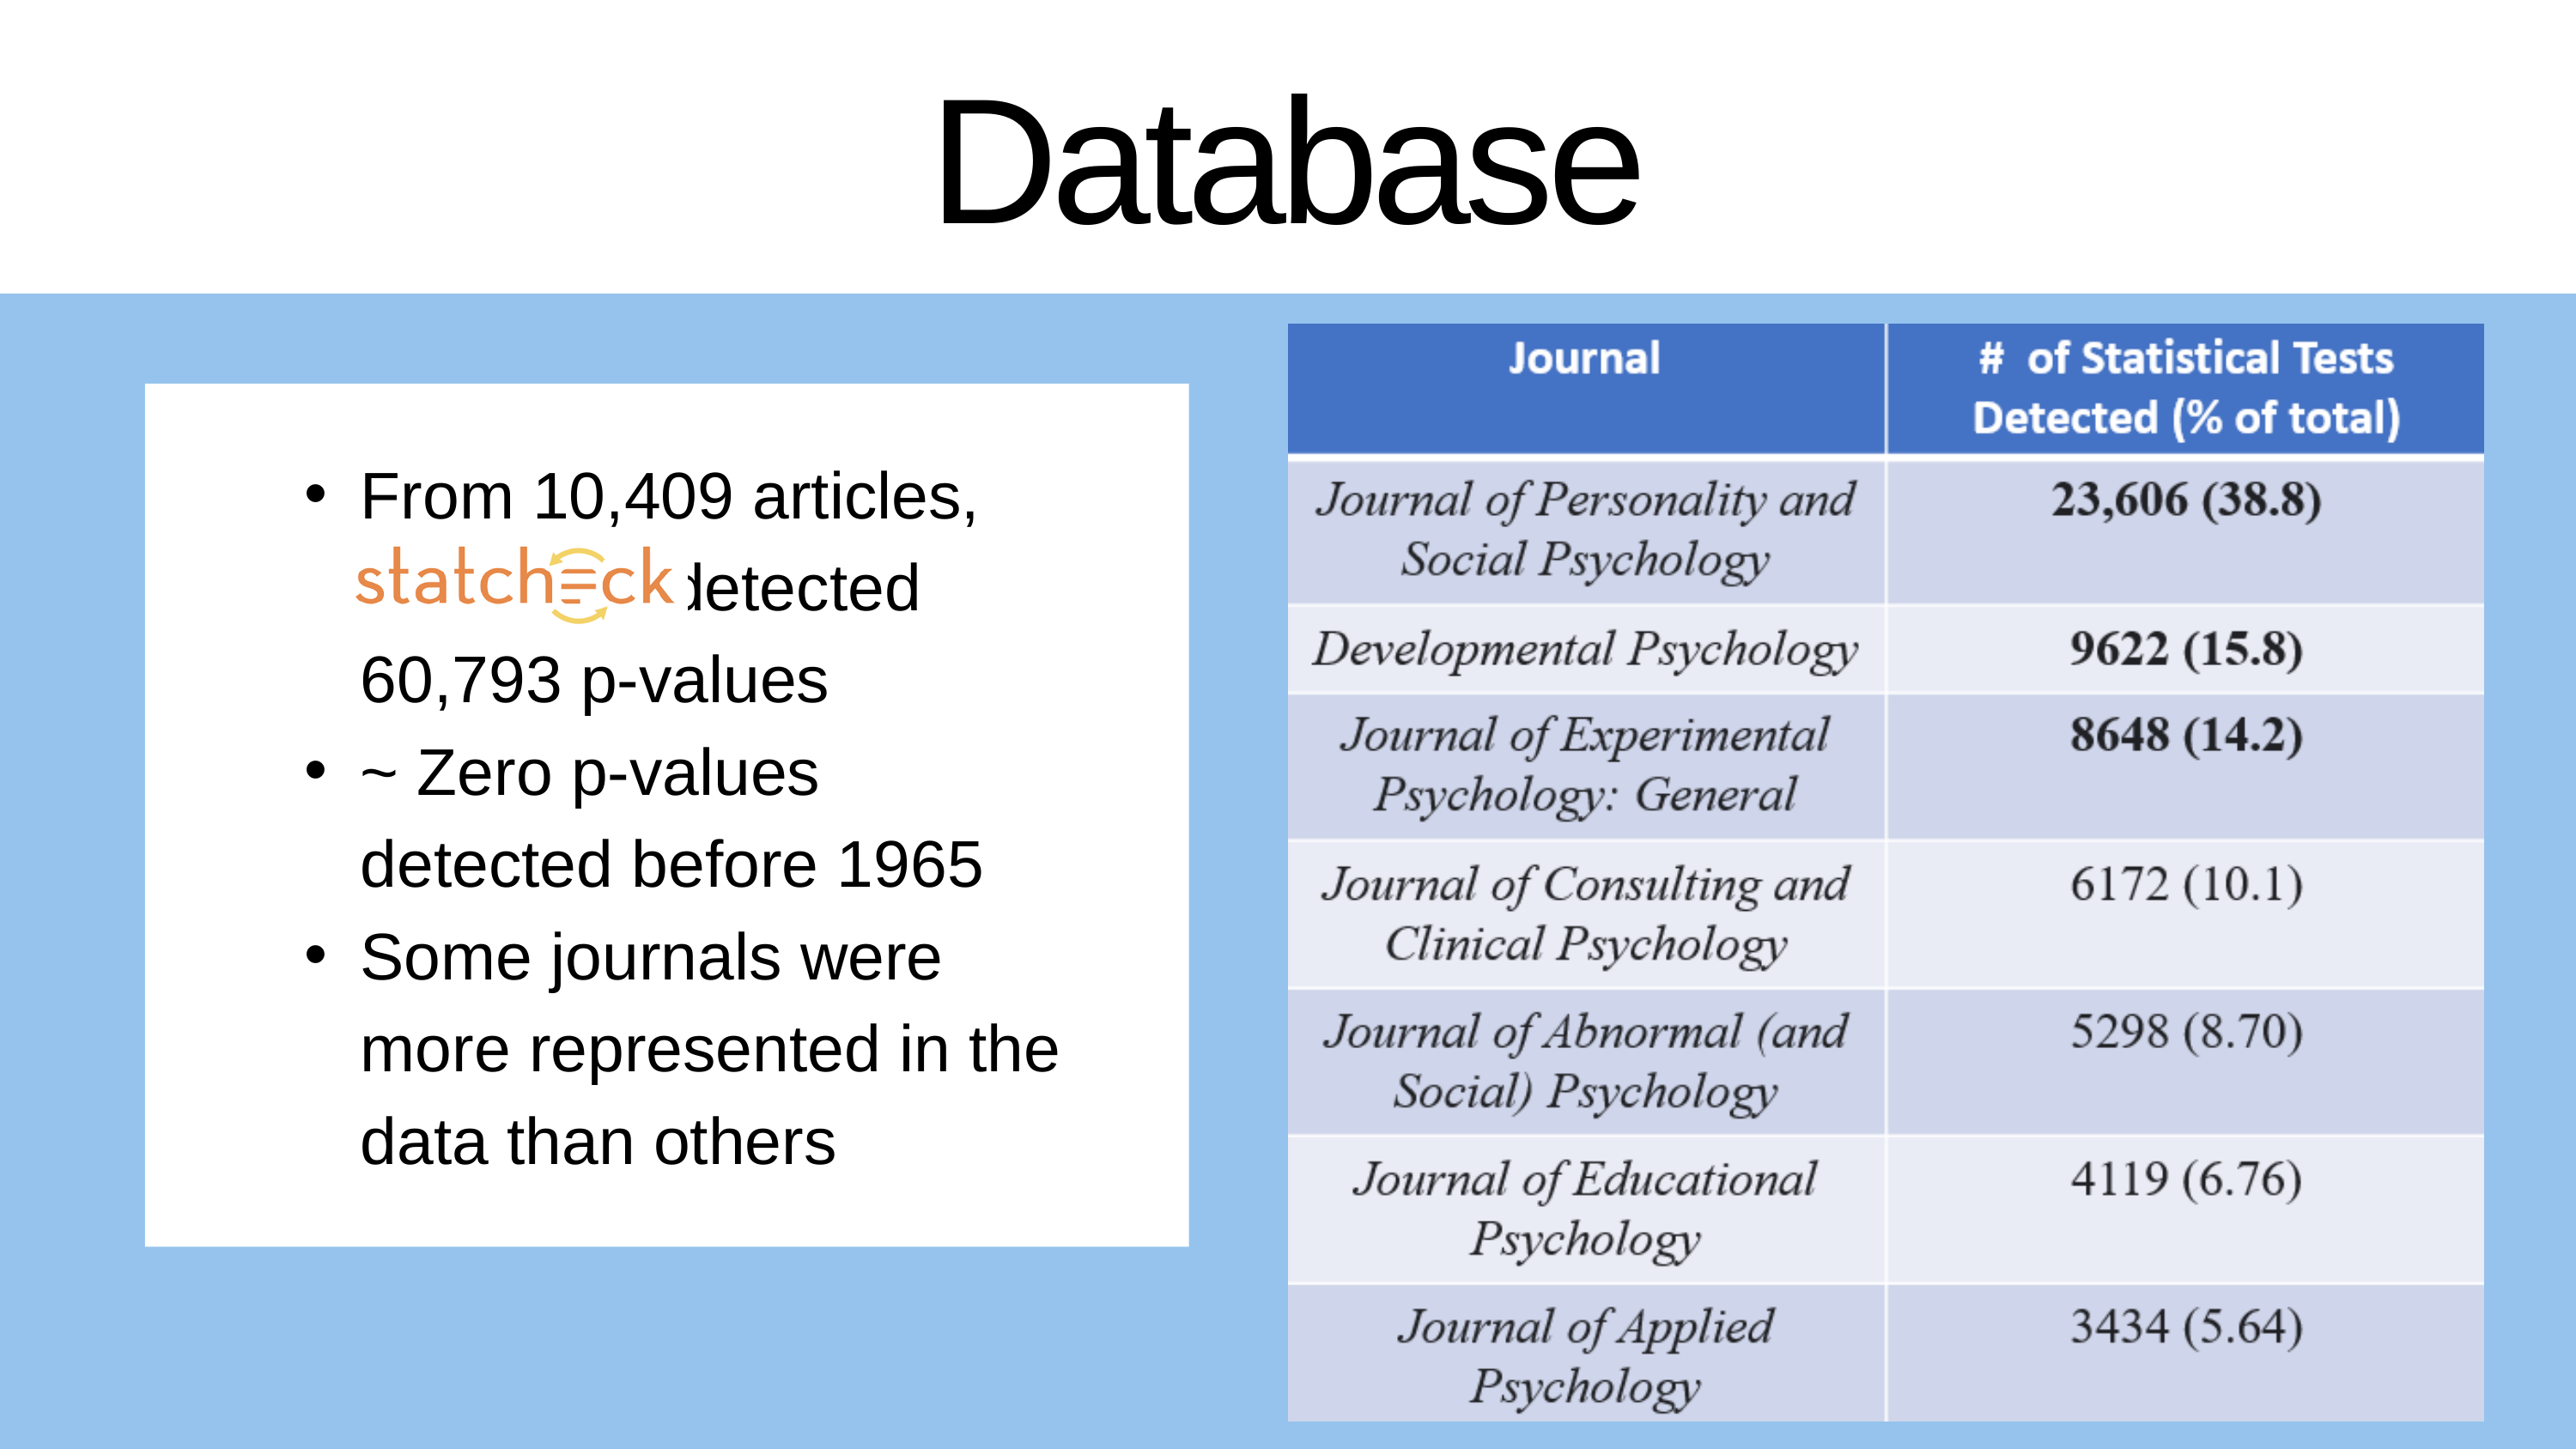

Database

From 10,409 articles, Statcheck detected 60,793 p-values
~ Zero p-values detected before 1965
Some journals were more represented in the data than others